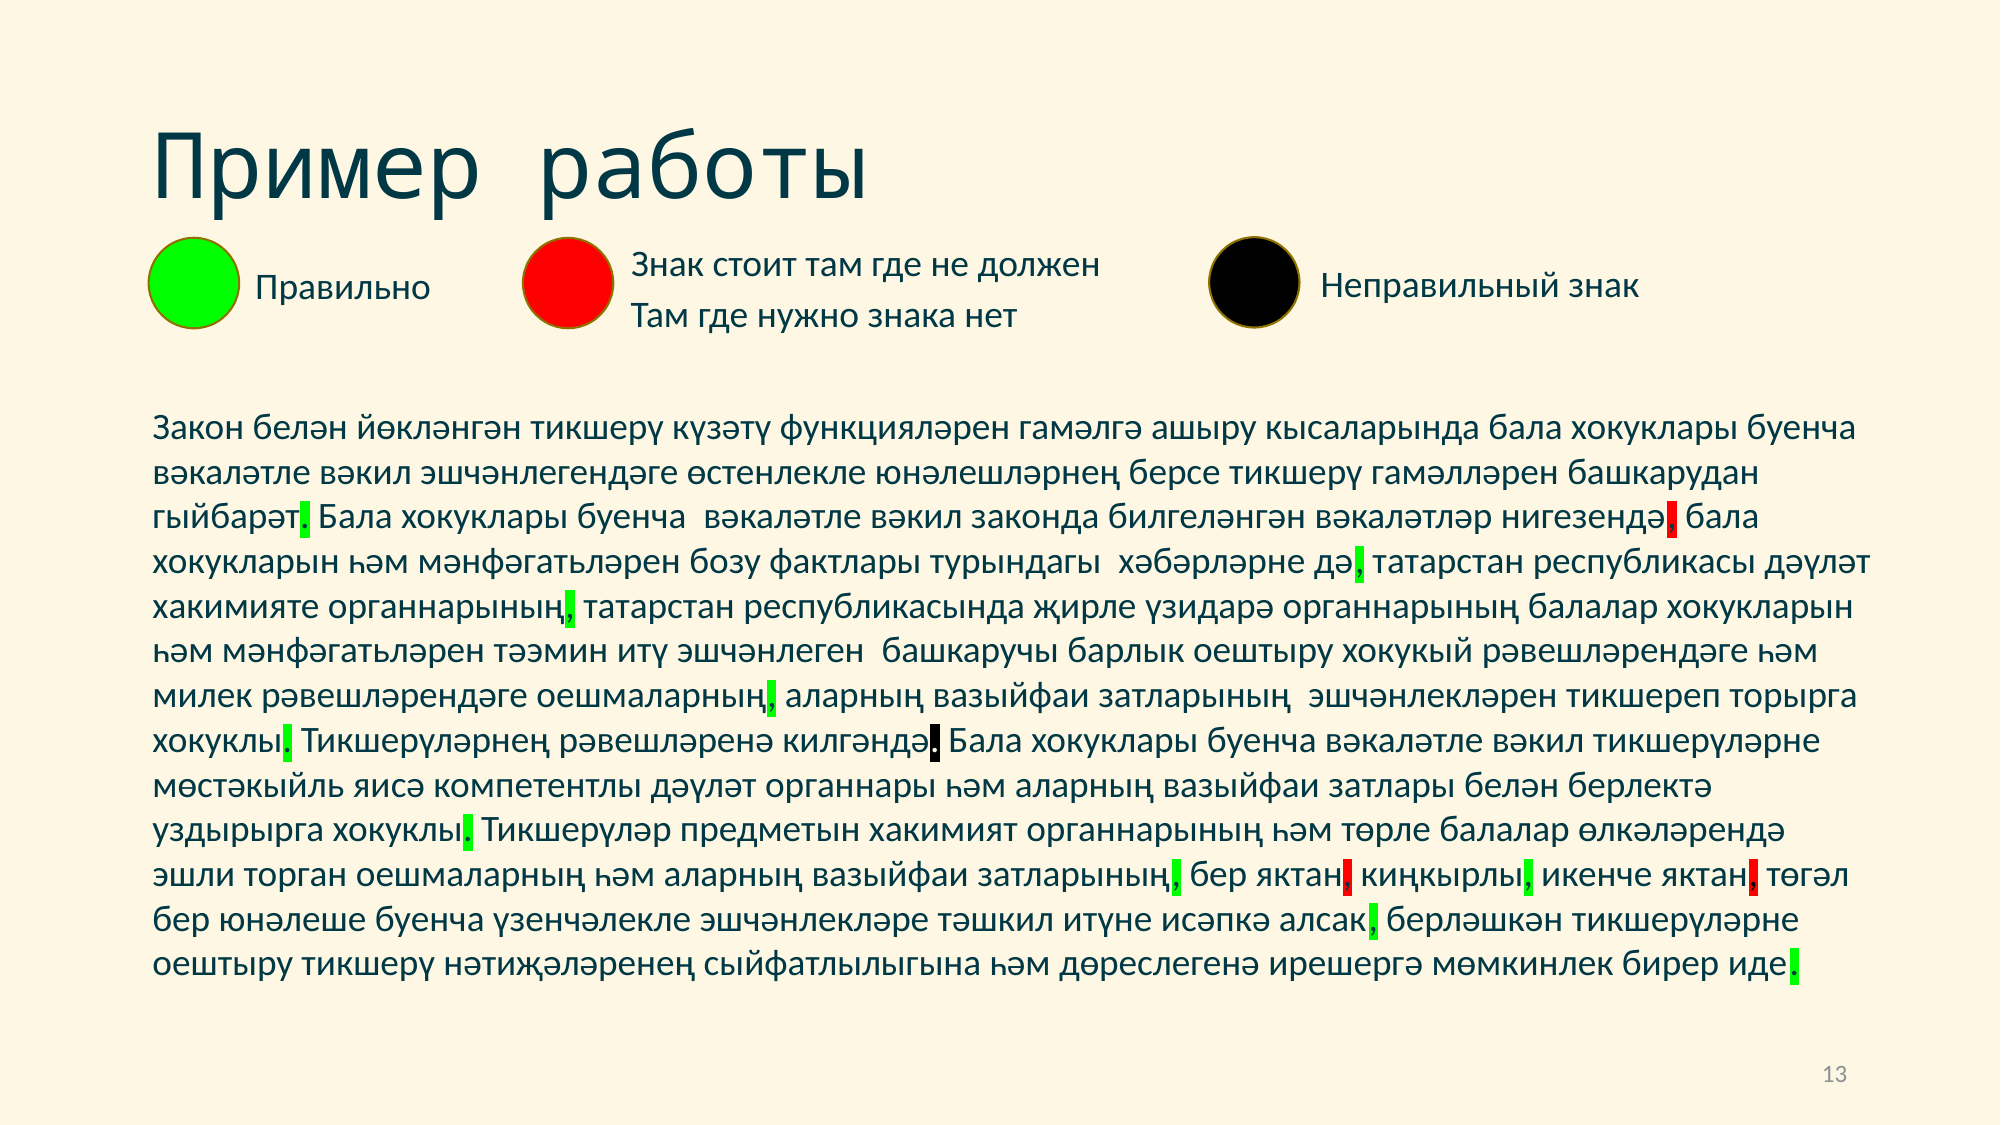

# Пример работы
Знак стоит там где не должен

Неправильный знак
Правильно
Там где нужно знака нет
Закон белән йөкләнгән тикшерү күзәтү функцияләрен гамәлгә ашыру кысаларында бала хокуклары буенча вәкаләтле вәкил эшчәнлегендәге өстенлекле юнәлешләрнең берсе тикшерү гамәлләрен башкарудан гыйбарәт. Бала хокуклары буенча  вәкаләтле вәкил законда билгеләнгән вәкаләтләр нигезендә, бала хокукларын һәм мәнфәгатьләрен бозу фактлары турындагы  хәбәрләрне дә, татарстан республикасы дәүләт хакимияте органнарының, татарстан республикасында җирле үзидарә органнарының балалар хокукларын һәм мәнфәгатьләрен тәэмин итү эшчәнлеген  башкаручы барлык оештыру хокукый рәвешләрендәге һәм милек рәвешләрендәге оешмаларның, аларның вазыйфаи затларының  эшчәнлекләрен тикшереп торырга хокуклы. Тикшерүләрнең рәвешләренә килгәндә. Бала хокуклары буенча вәкаләтле вәкил тикшерүләрне мөстәкыйль яисә компетентлы дәүләт органнары һәм аларның вазыйфаи затлары белән берлектә уздырырга хокуклы. Тикшерүләр предметын хакимият органнарының һәм төрле балалар өлкәләрендә эшли торган оешмаларның һәм аларның вазыйфаи затларының, бер яктан, киңкырлы, икенче яктан, төгәл бер юнәлеше буенча үзенчәлекле эшчәнлекләре тәшкил итүне исәпкә алсак, берләшкән тикшерүләрне оештыру тикшерү нәтиҗәләренең сыйфатлылыгына һәм дөреслегенә ирешергә мөмкинлек бирер иде.
13